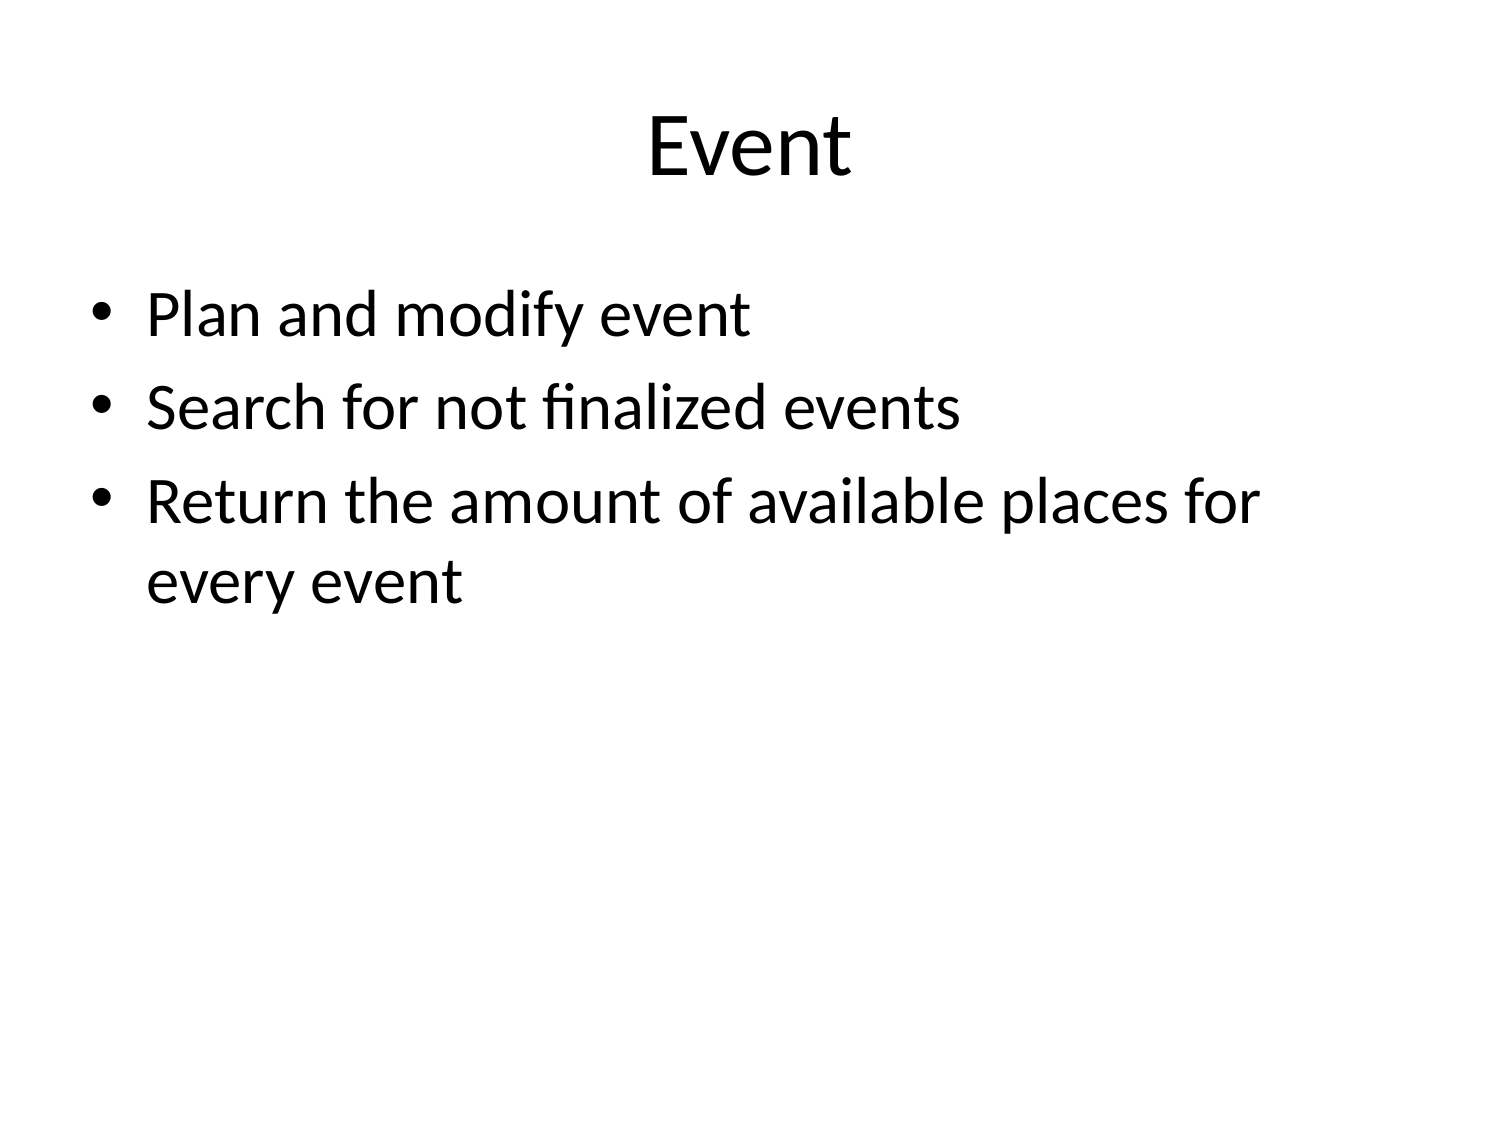

# Event
Plan and modify event
Search for not finalized events
Return the amount of available places for every event